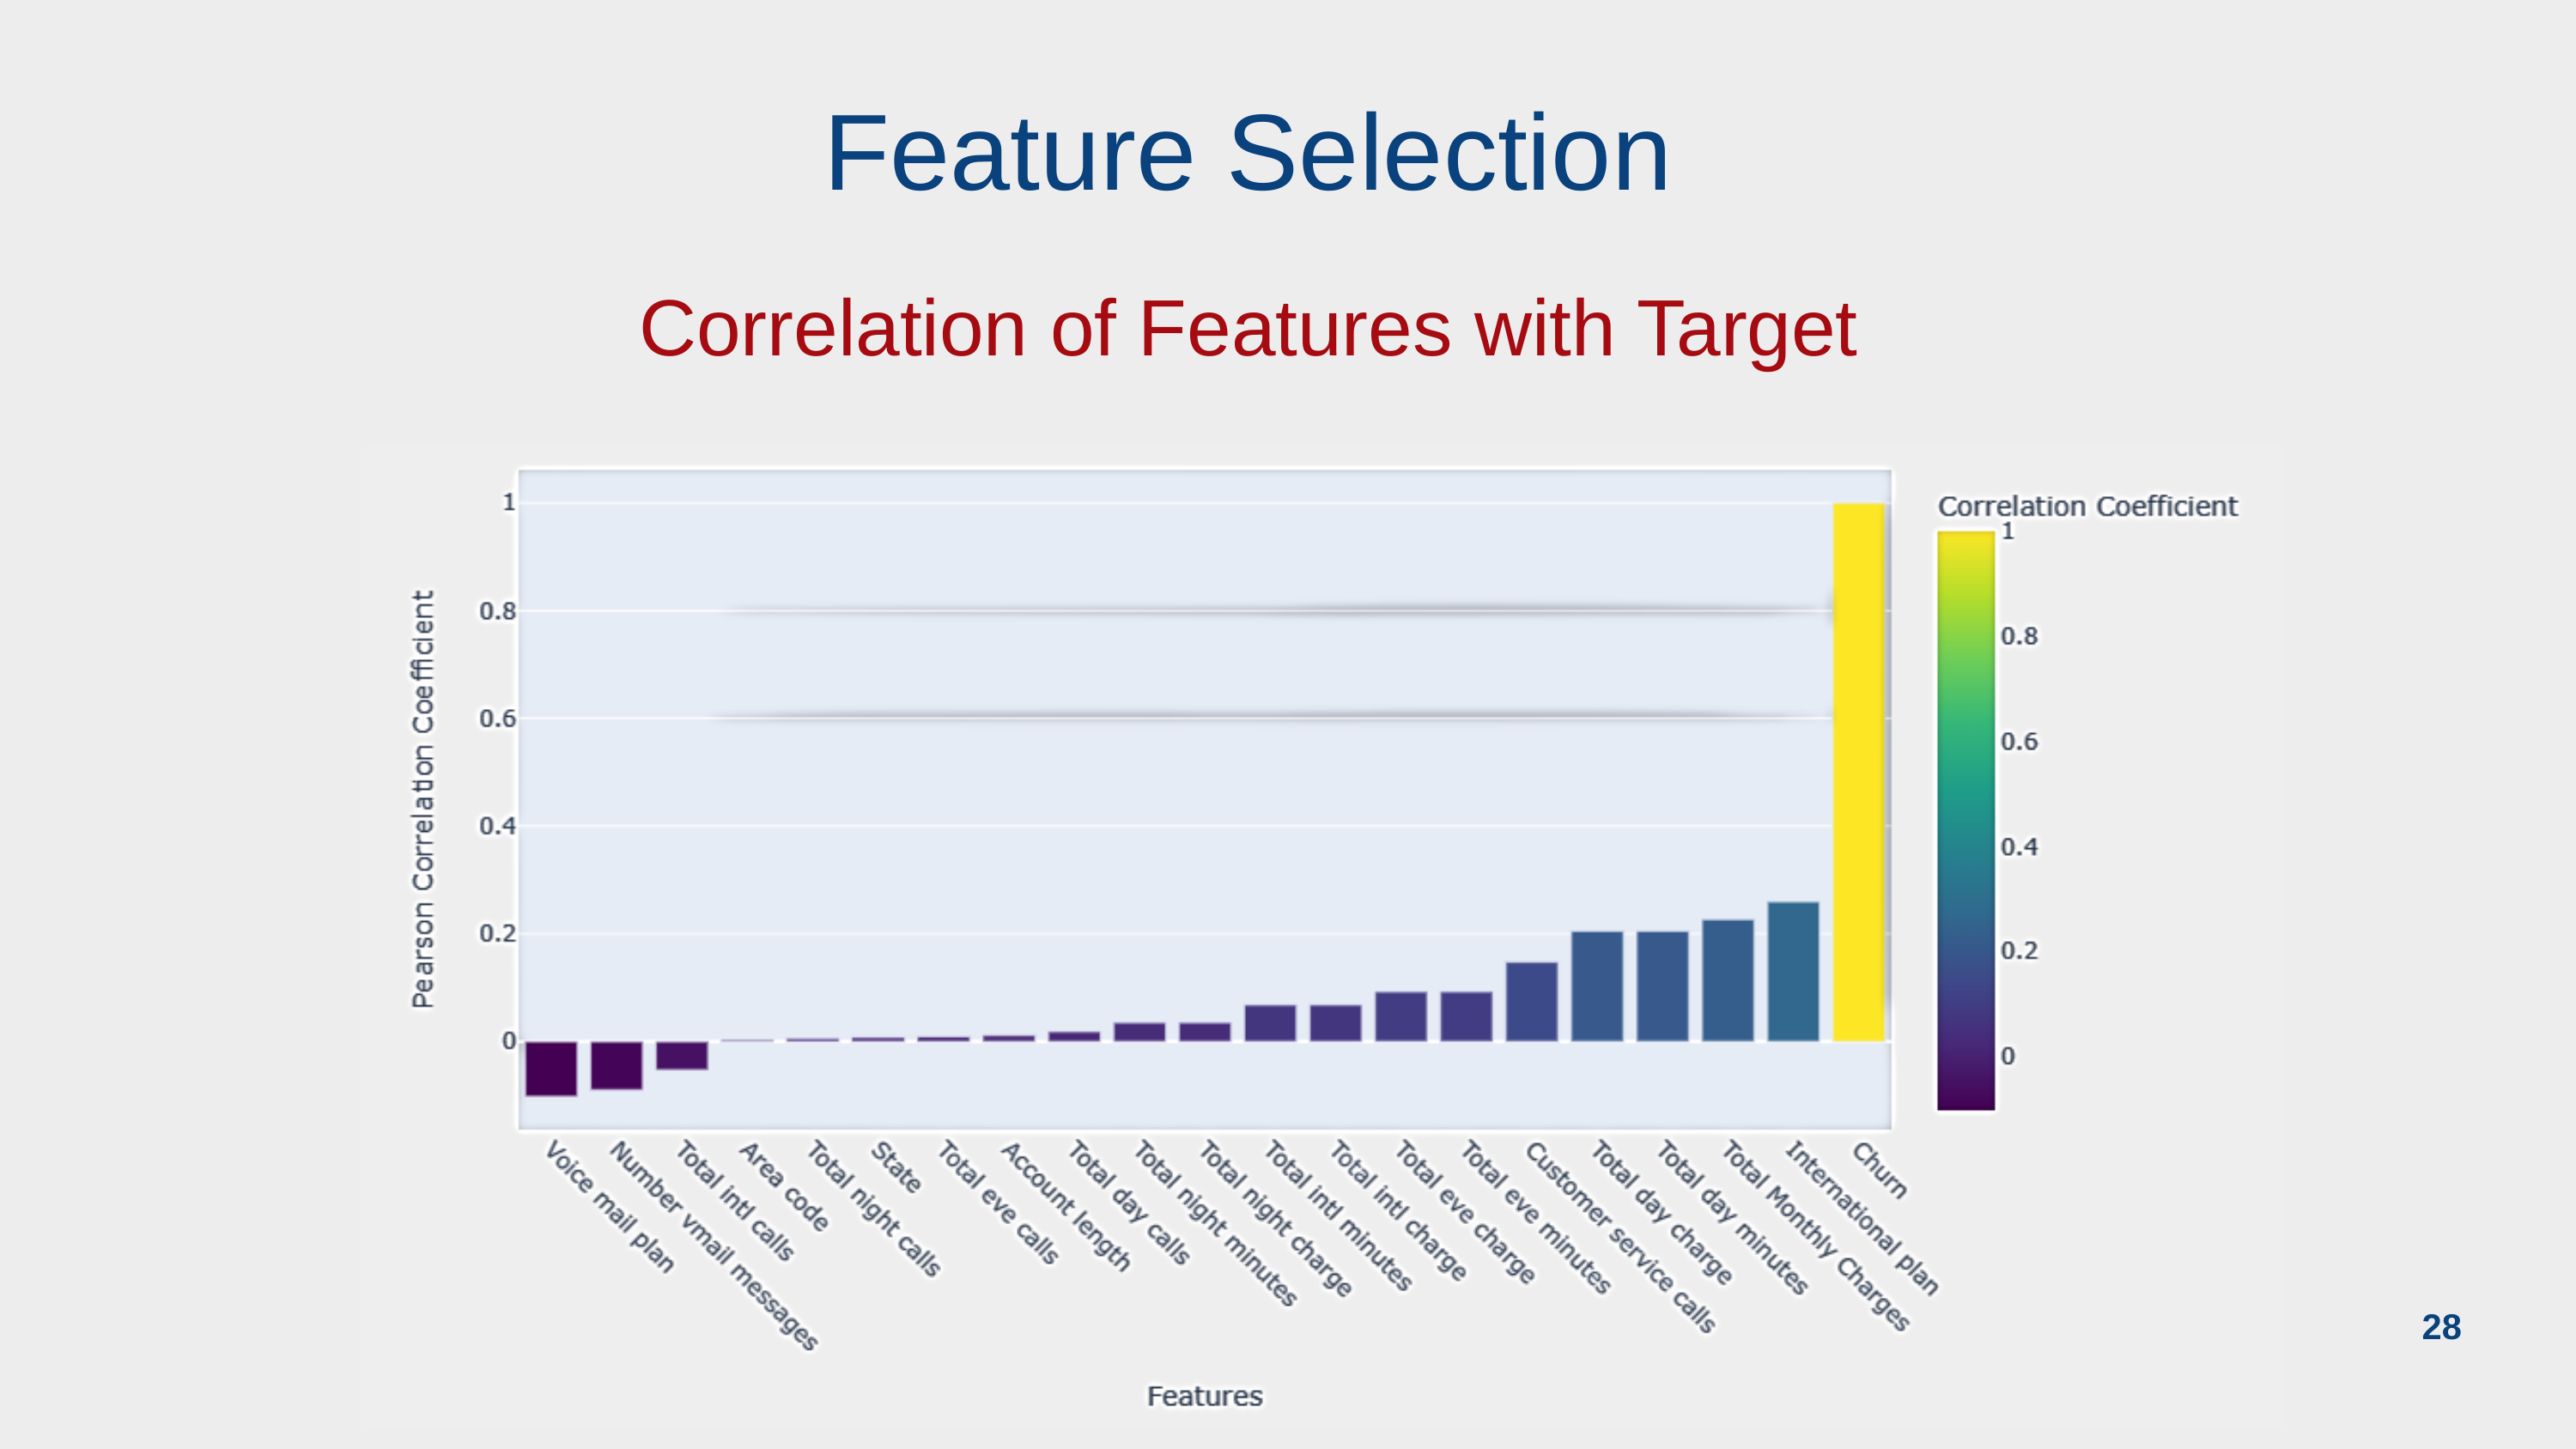

Feature Selection

Correlation of Features with Target

28